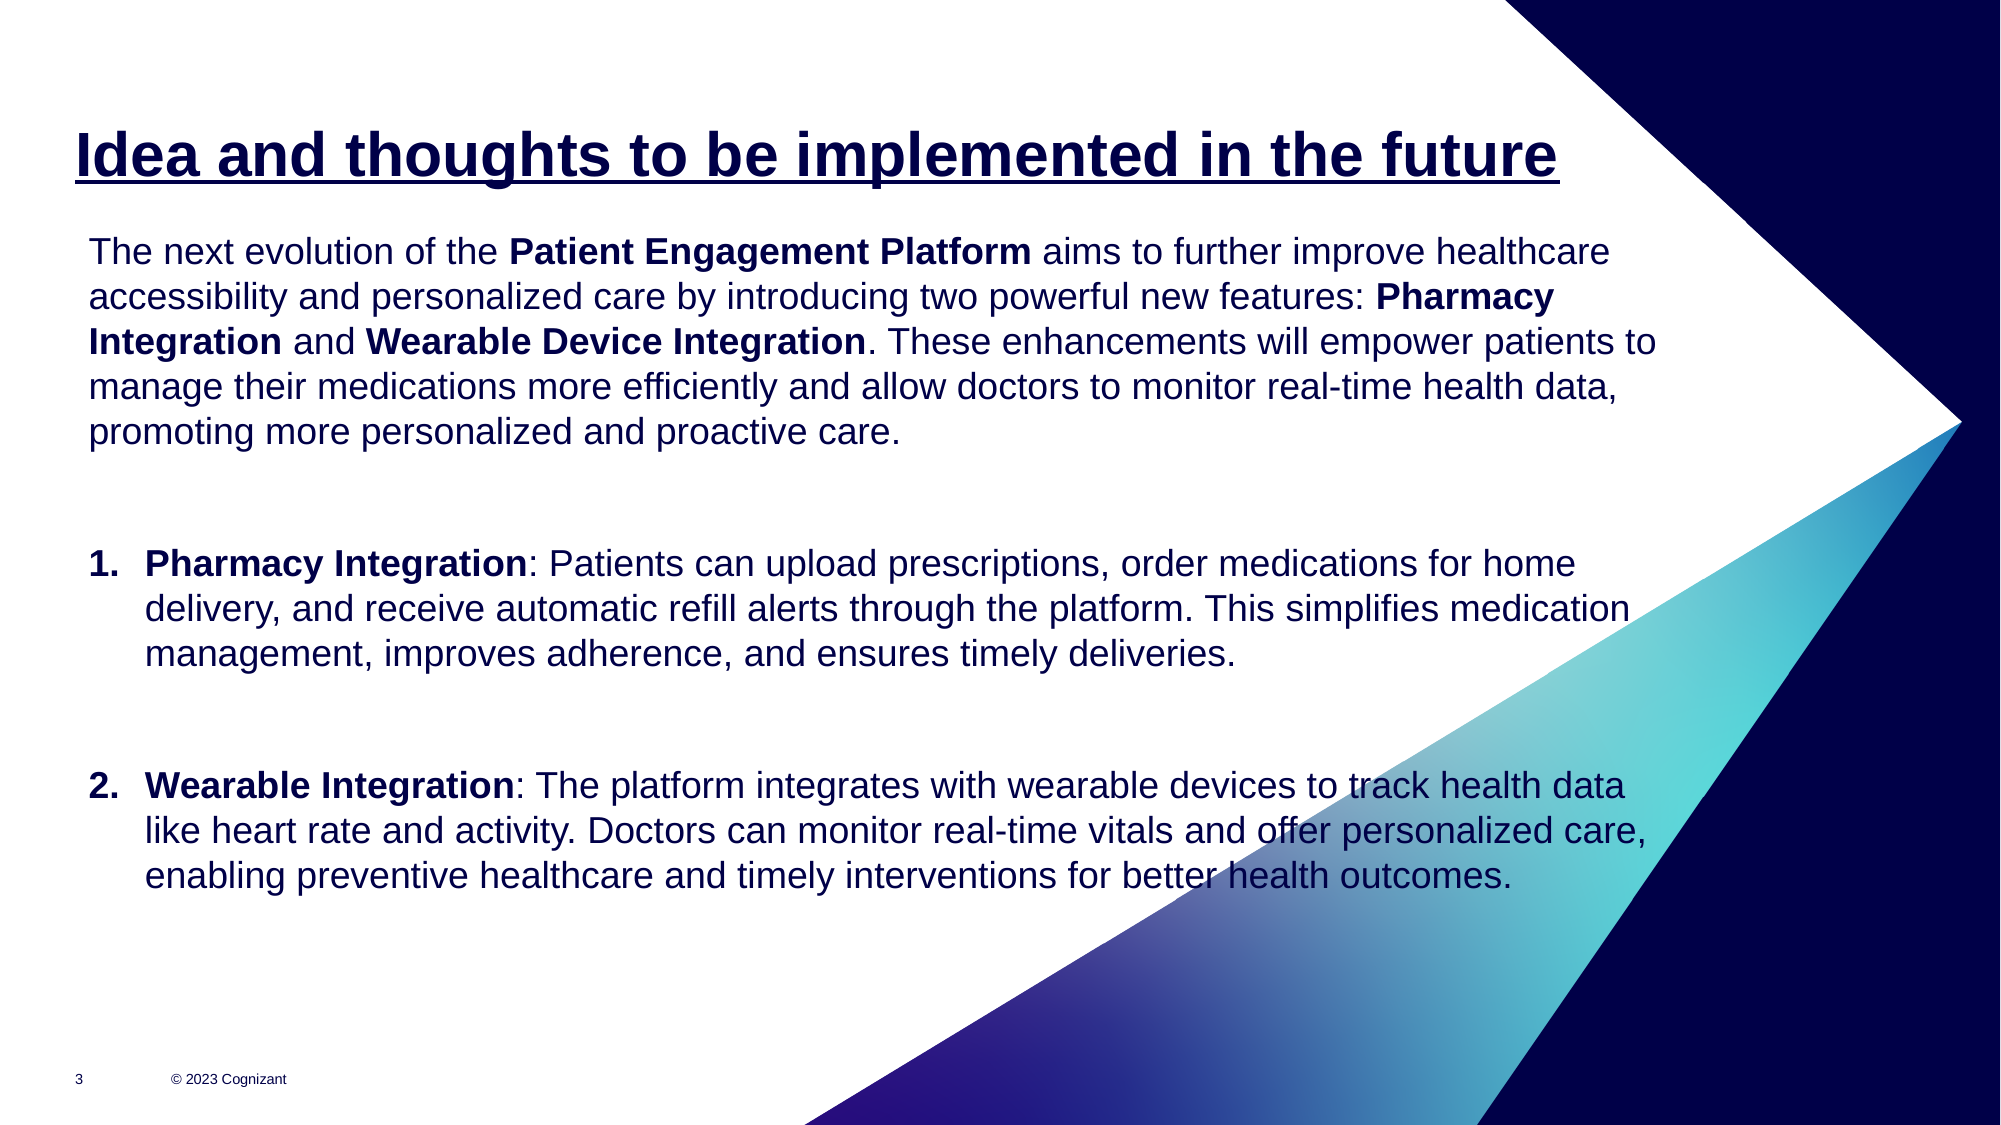

# Idea and thoughts to be implemented in the future
The next evolution of the Patient Engagement Platform aims to further improve healthcare accessibility and personalized care by introducing two powerful new features: Pharmacy Integration and Wearable Device Integration. These enhancements will empower patients to manage their medications more efficiently and allow doctors to monitor real-time health data, promoting more personalized and proactive care.

Pharmacy Integration: Patients can upload prescriptions, order medications for home delivery, and receive automatic refill alerts through the platform. This simplifies medication management, improves adherence, and ensures timely deliveries.

Wearable Integration: The platform integrates with wearable devices to track health data like heart rate and activity. Doctors can monitor real-time vitals and offer personalized care, enabling preventive healthcare and timely interventions for better health outcomes.

© 2023 Cognizant
3